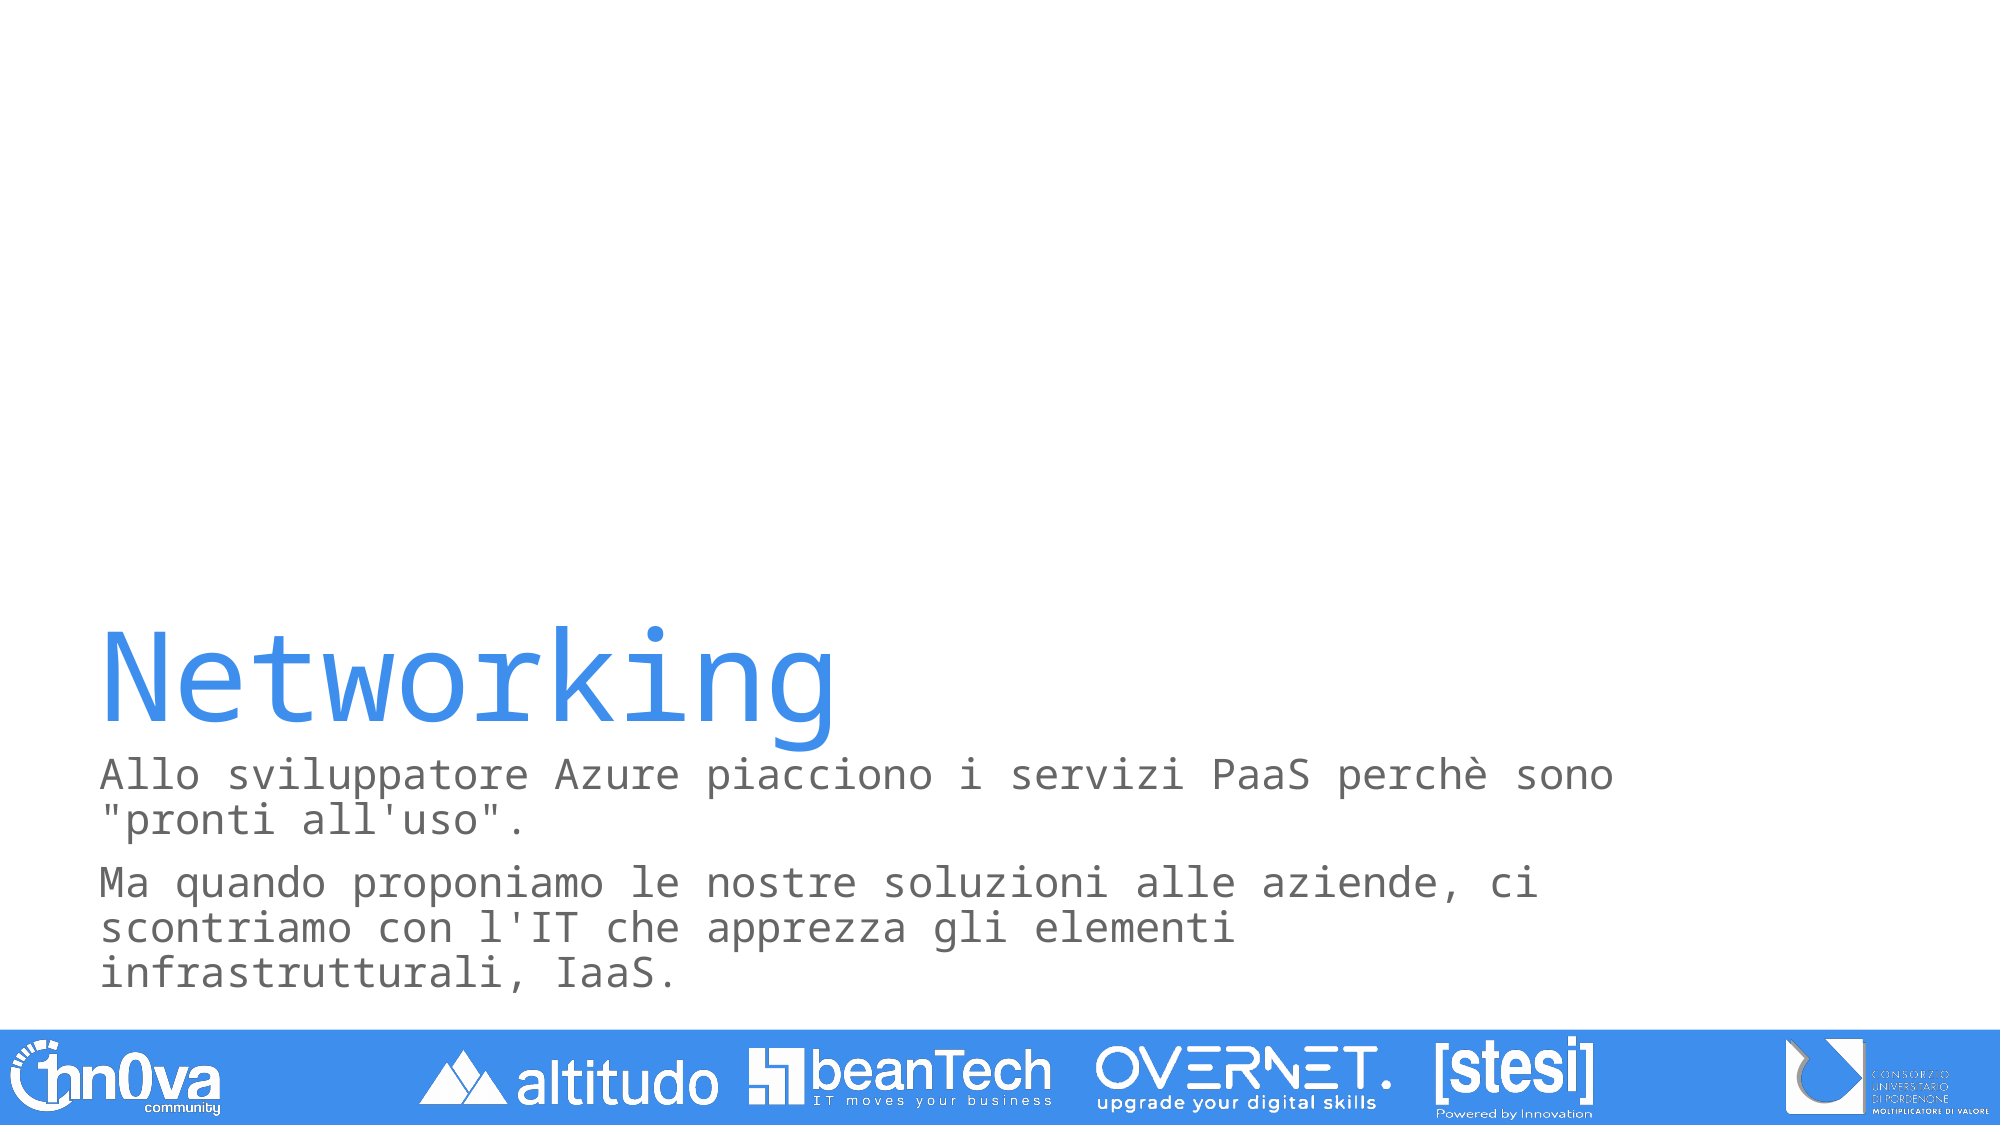

# Networking
Allo sviluppatore Azure piacciono i servizi PaaS perchè sono "pronti all'uso".
Ma quando proponiamo le nostre soluzioni alle aziende, ci scontriamo con l'IT che apprezza gli elementi infrastrutturali, IaaS.